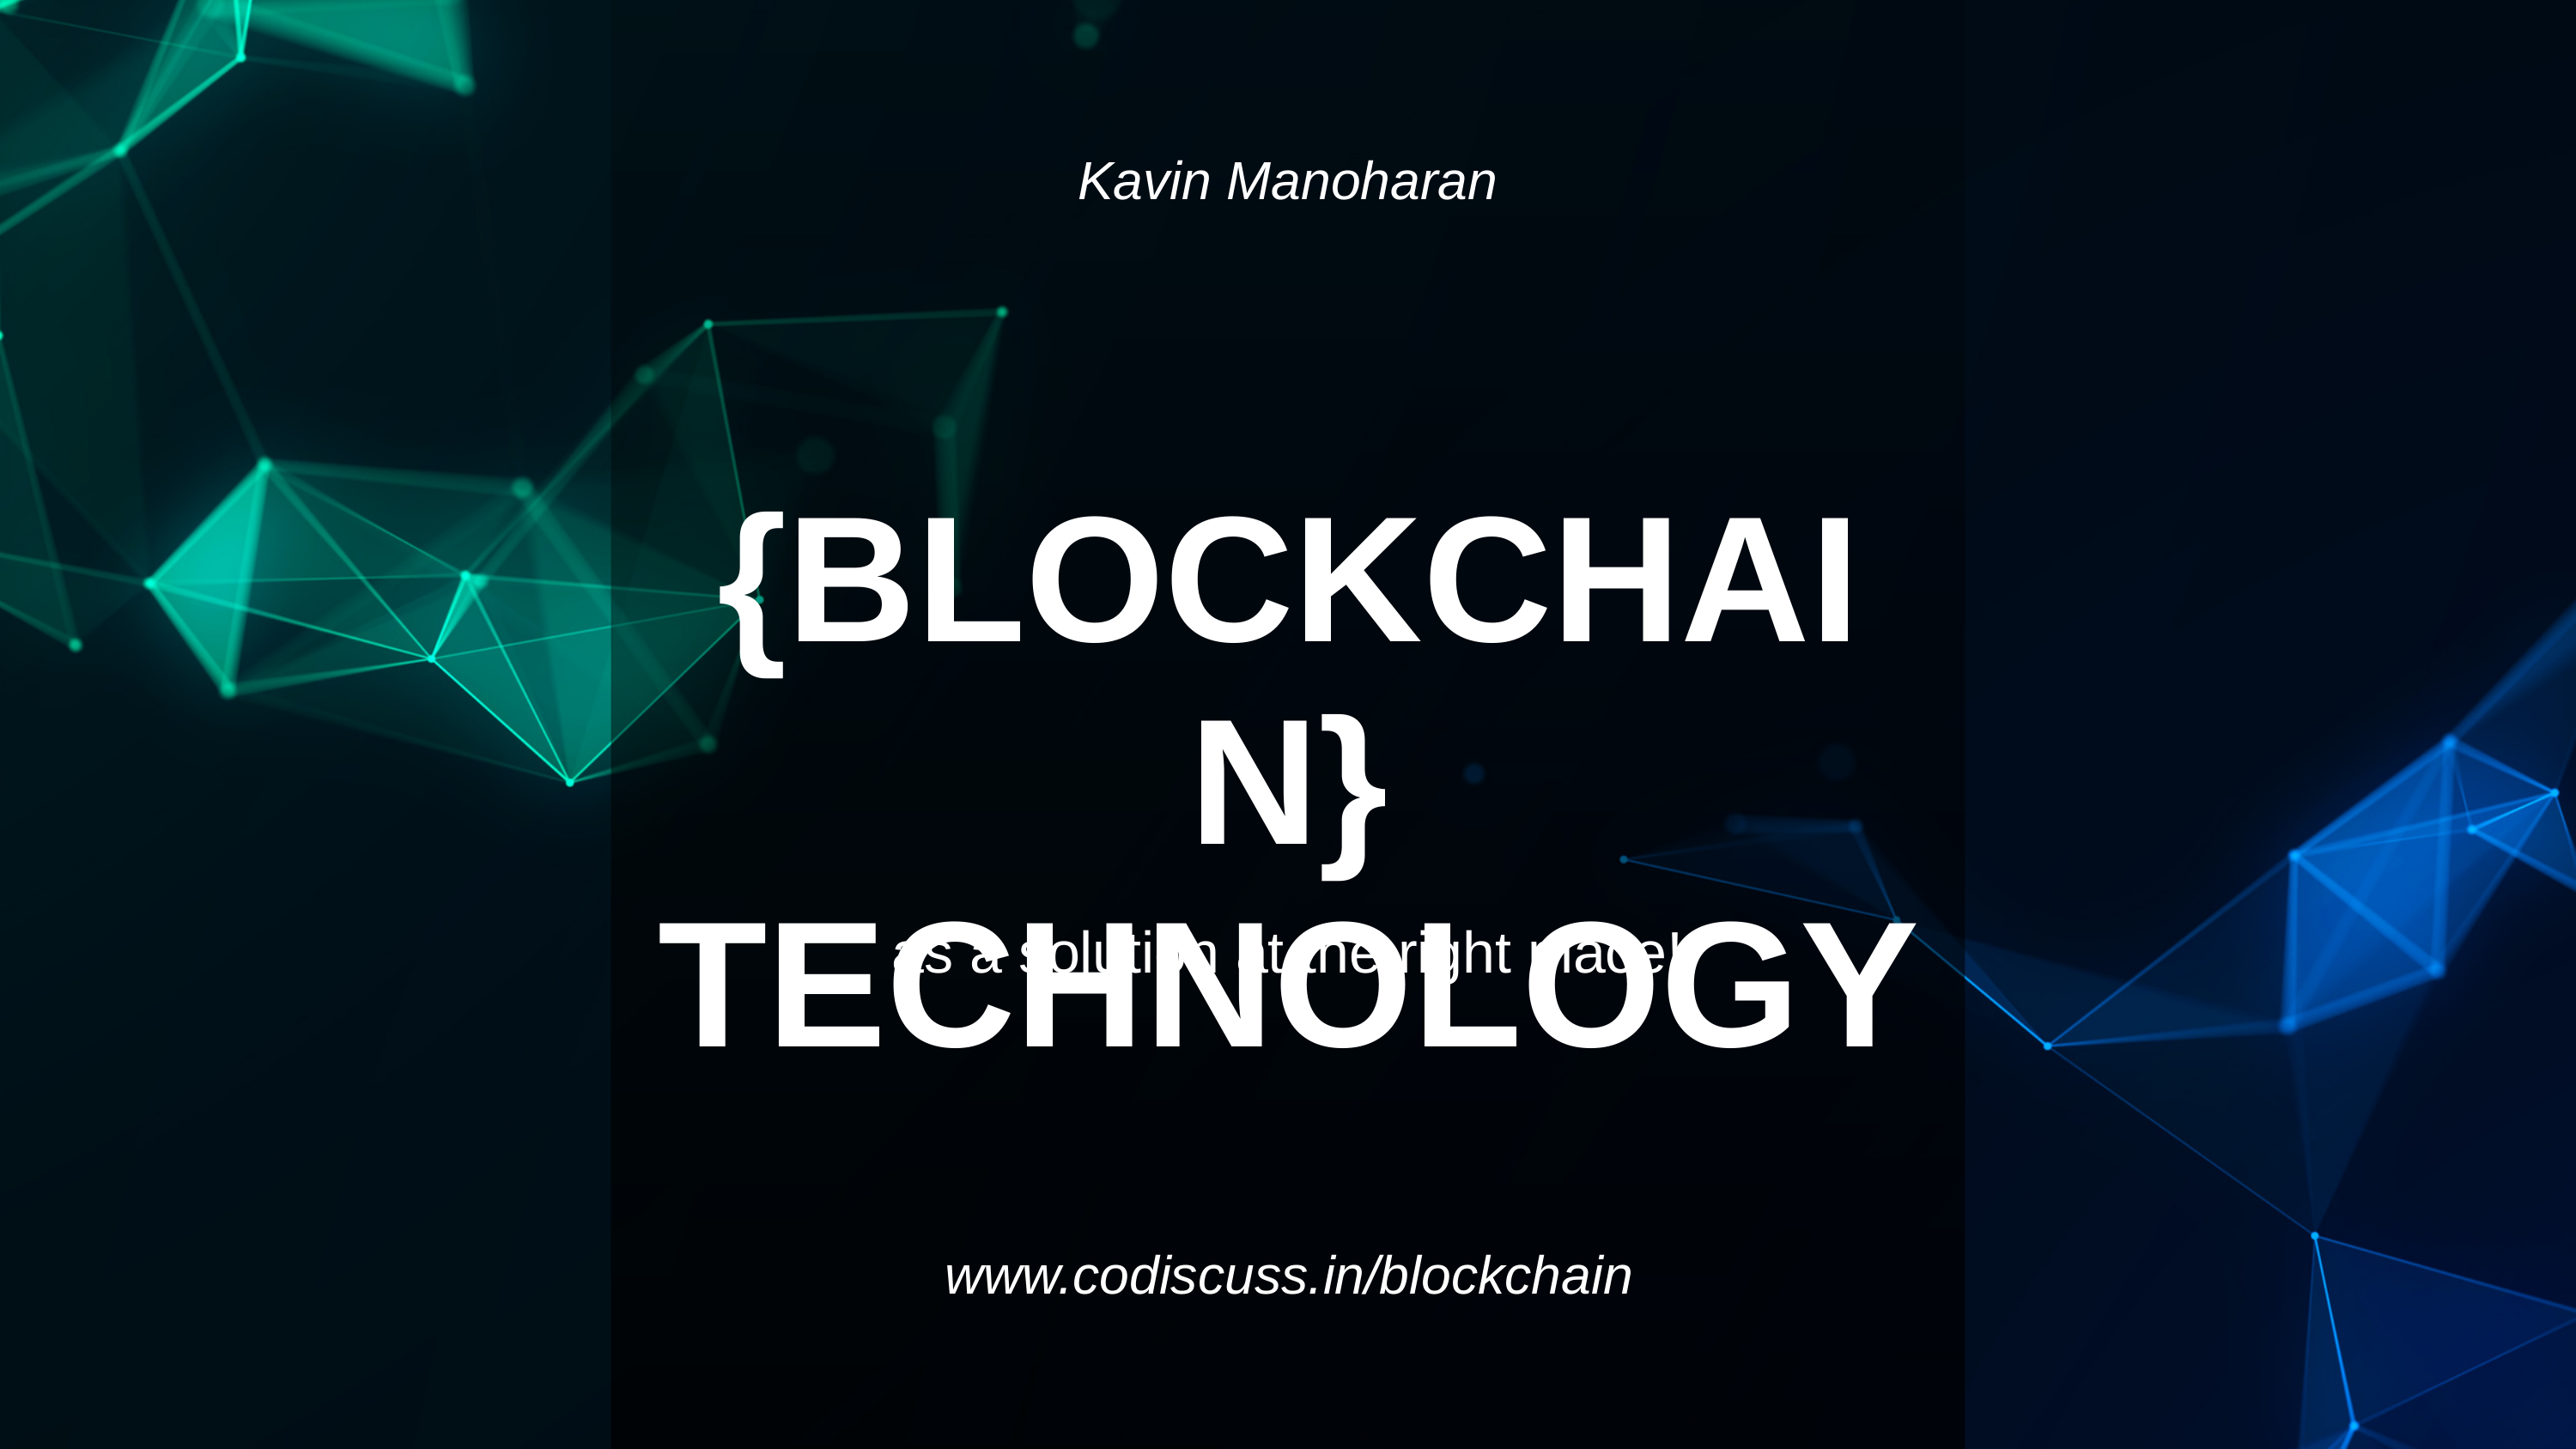

Kavin Manoharan
{BLOCKCHAIN}
TECHNOLOGY
as a solution at the right place!
www.codiscuss.in/blockchain